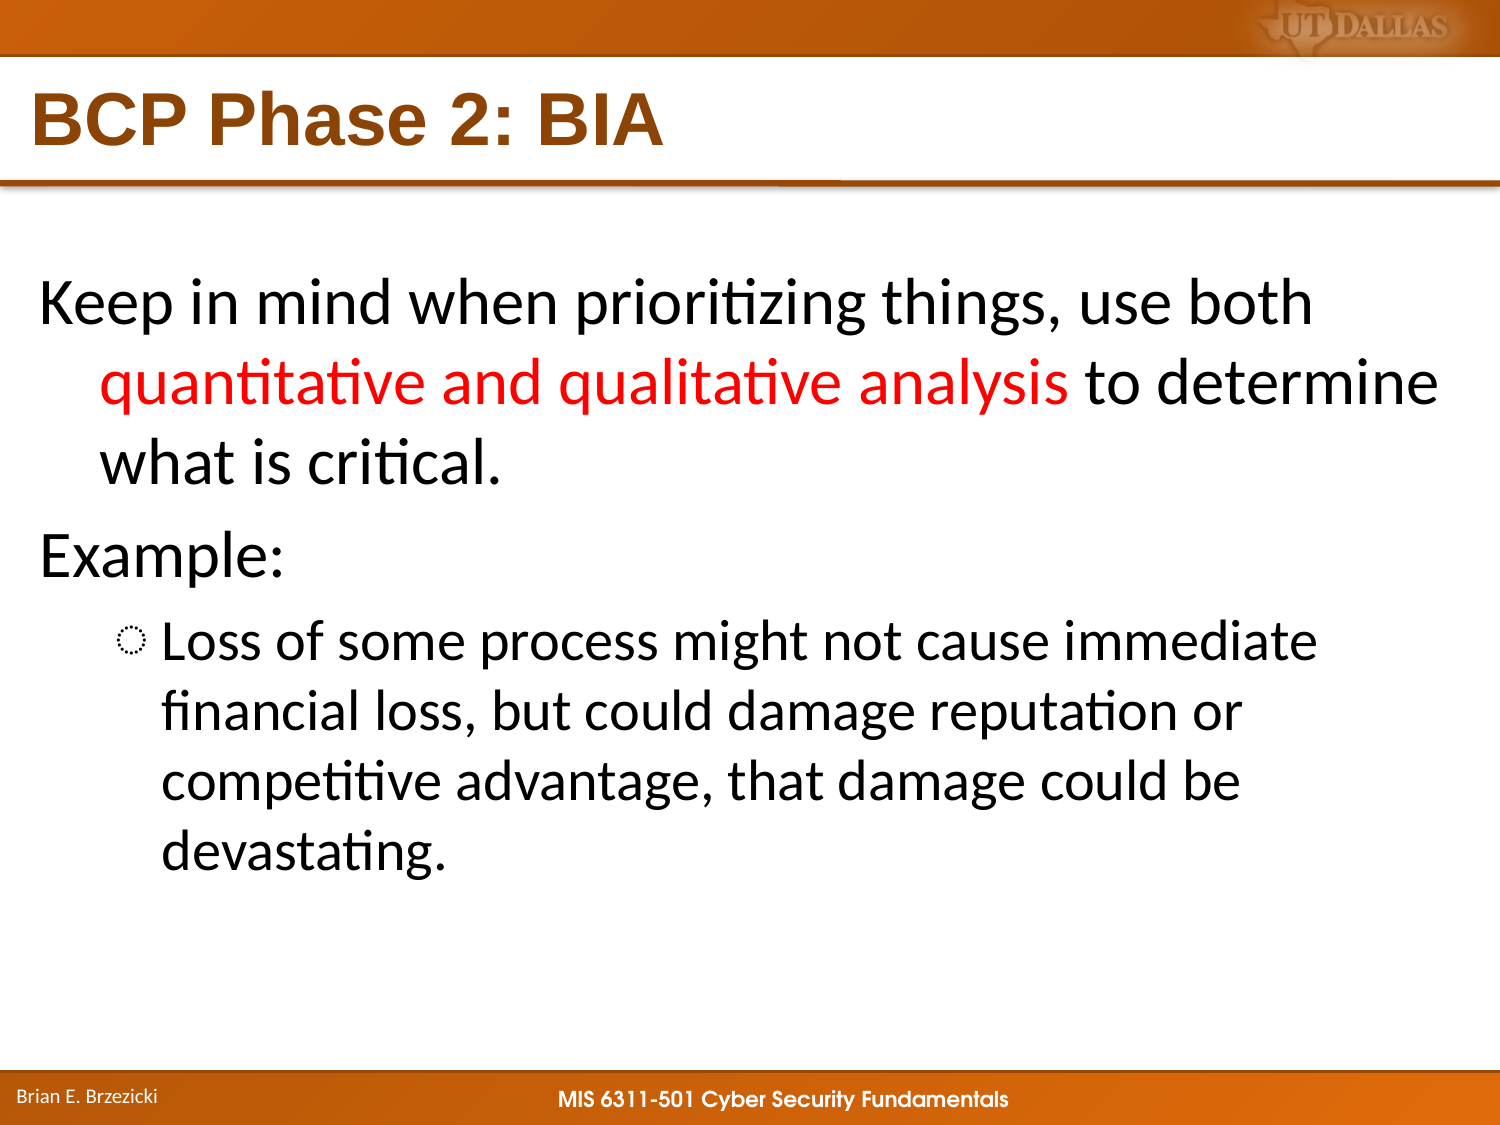

# BCP Phase 2: BIA
Keep in mind when prioritizing things, use both quantitative and qualitative analysis to determine what is critical.
Example:
Loss of some process might not cause immediate financial loss, but could damage reputation or competitive advantage, that damage could be devastating.

Brian E. Brzezicki